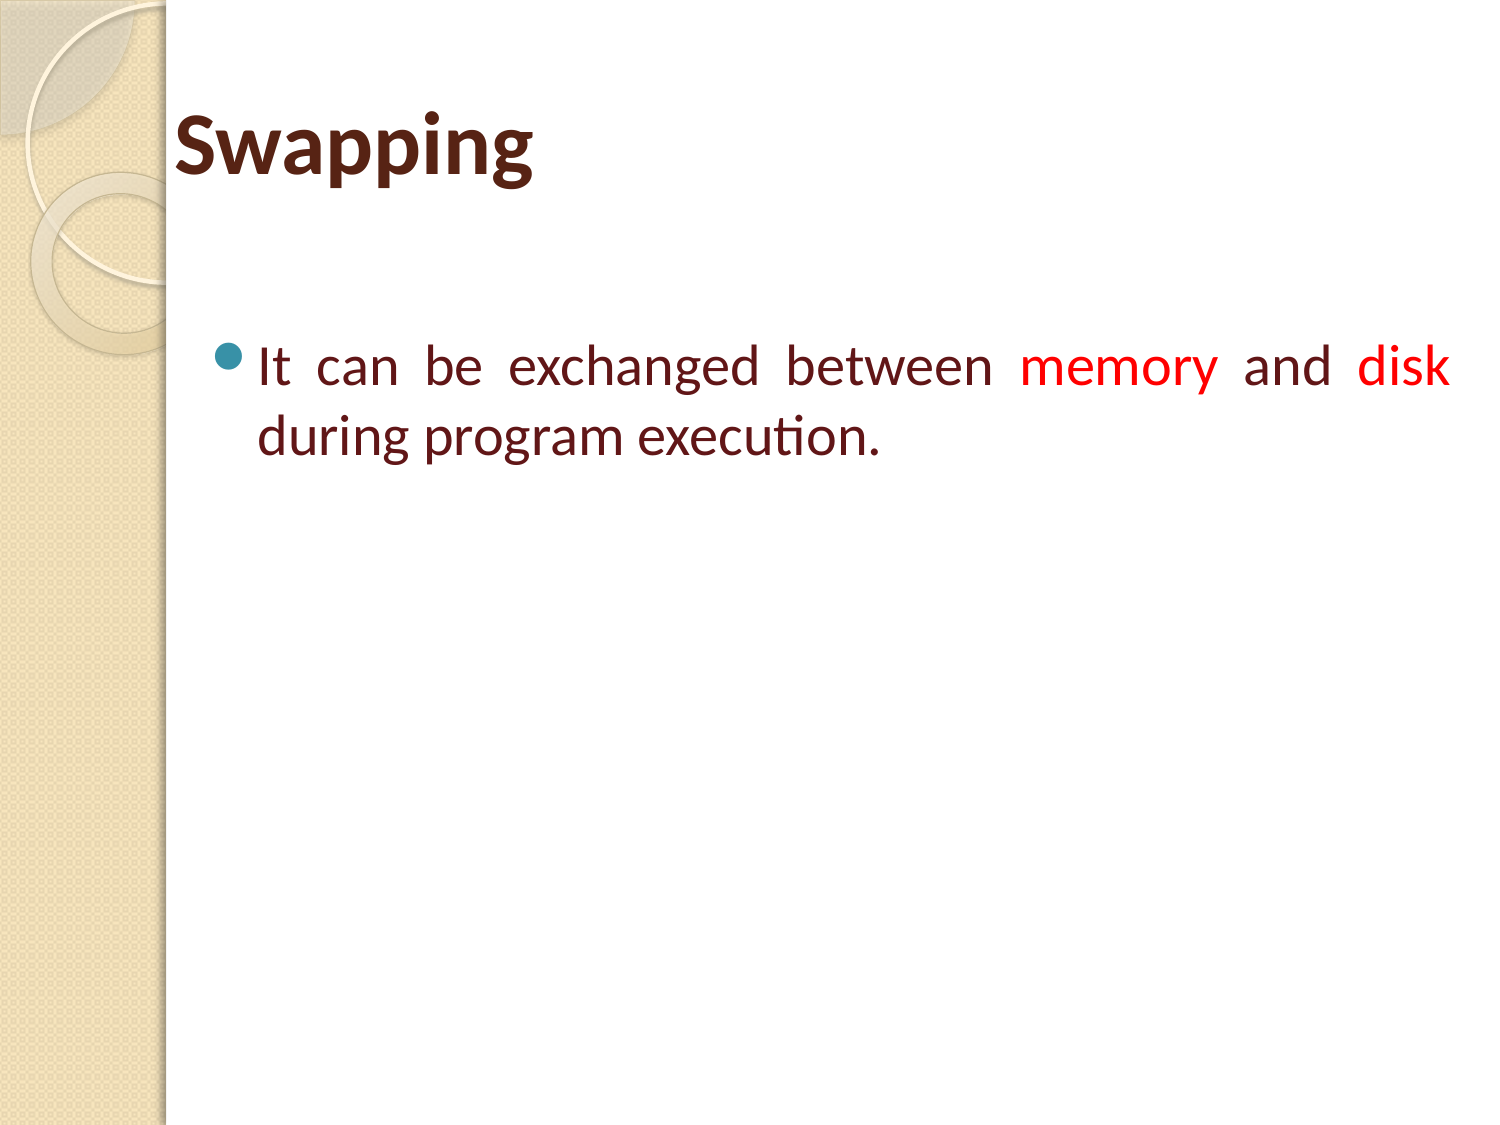

# Swapping

It can be exchanged between memory and disk during program execution.